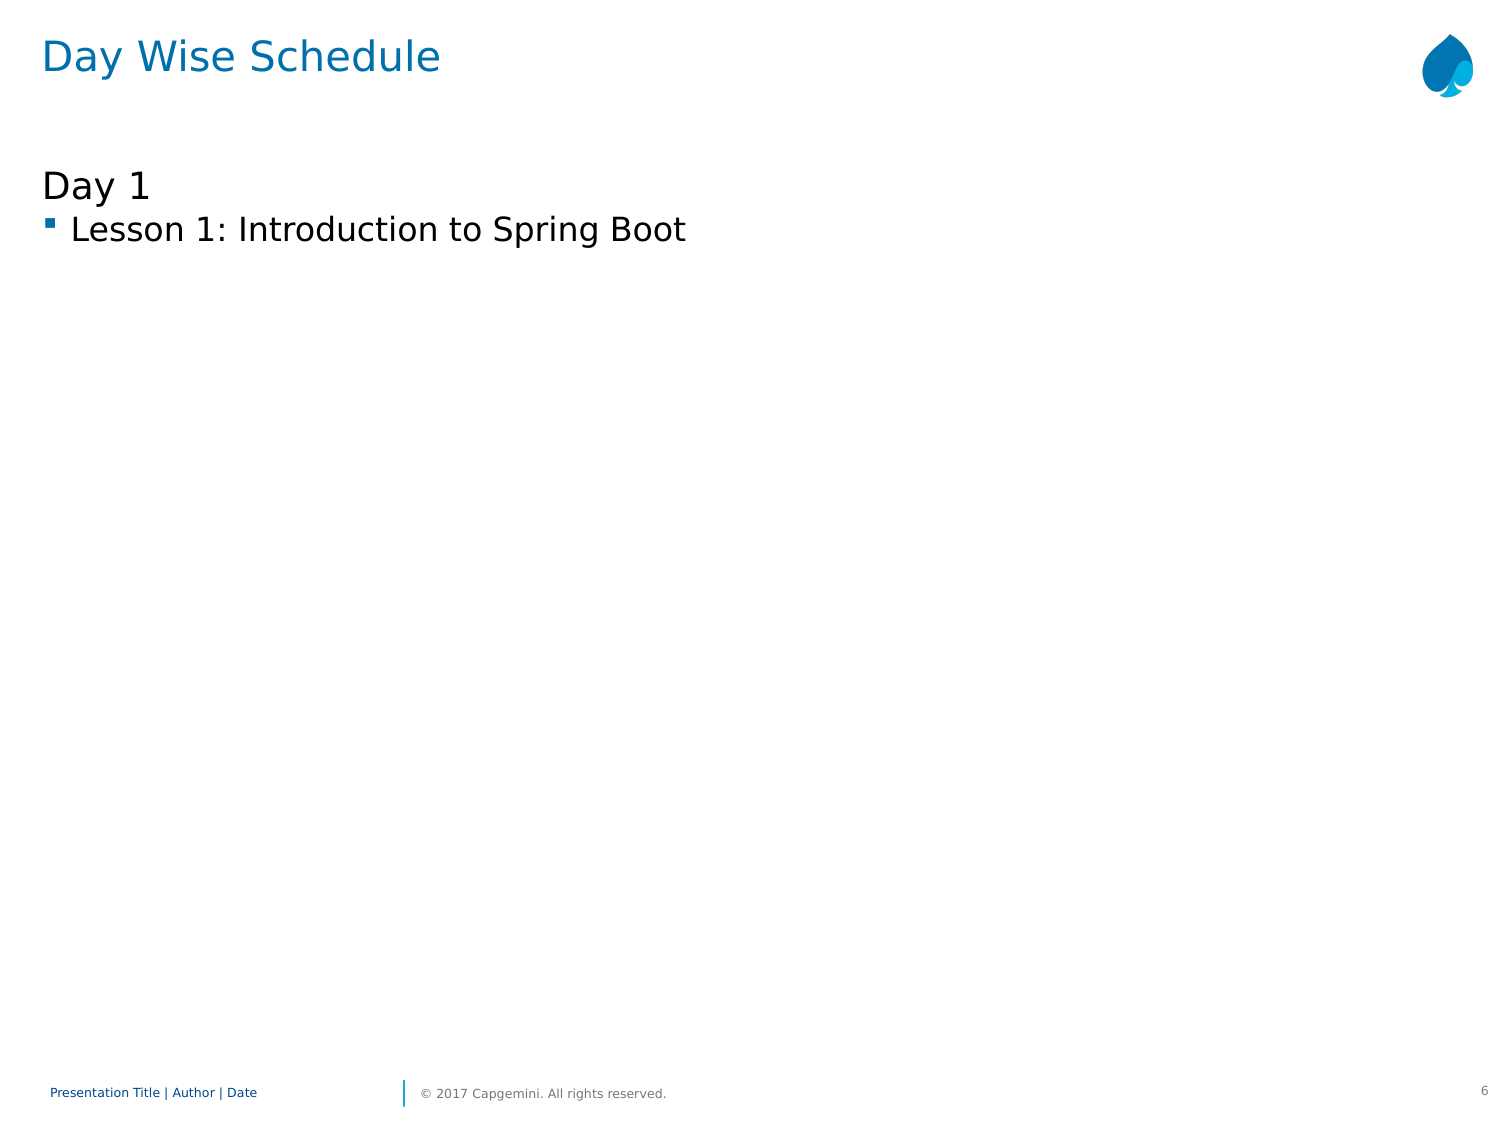

Day Wise Schedule
Day 1
Lesson 1: Introduction to Spring Boot